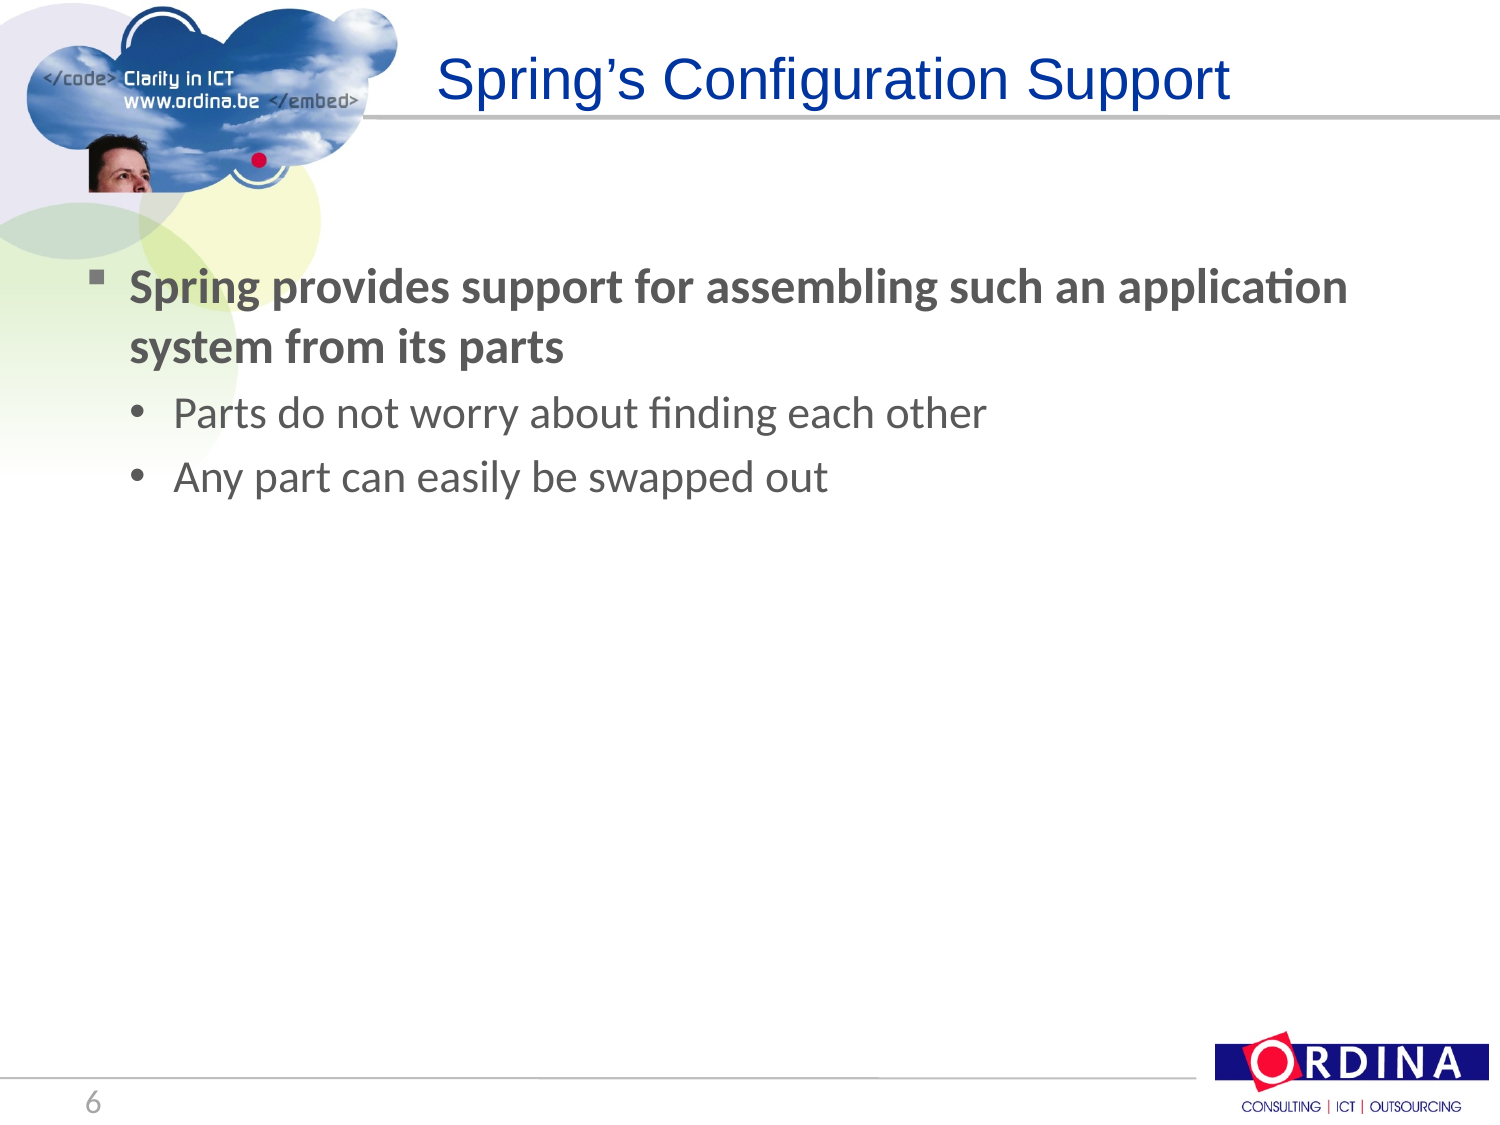

# Spring’s Configuration Support
Spring provides support for assembling such an application system from its parts
Parts do not worry about finding each other
Any part can easily be swapped out
6